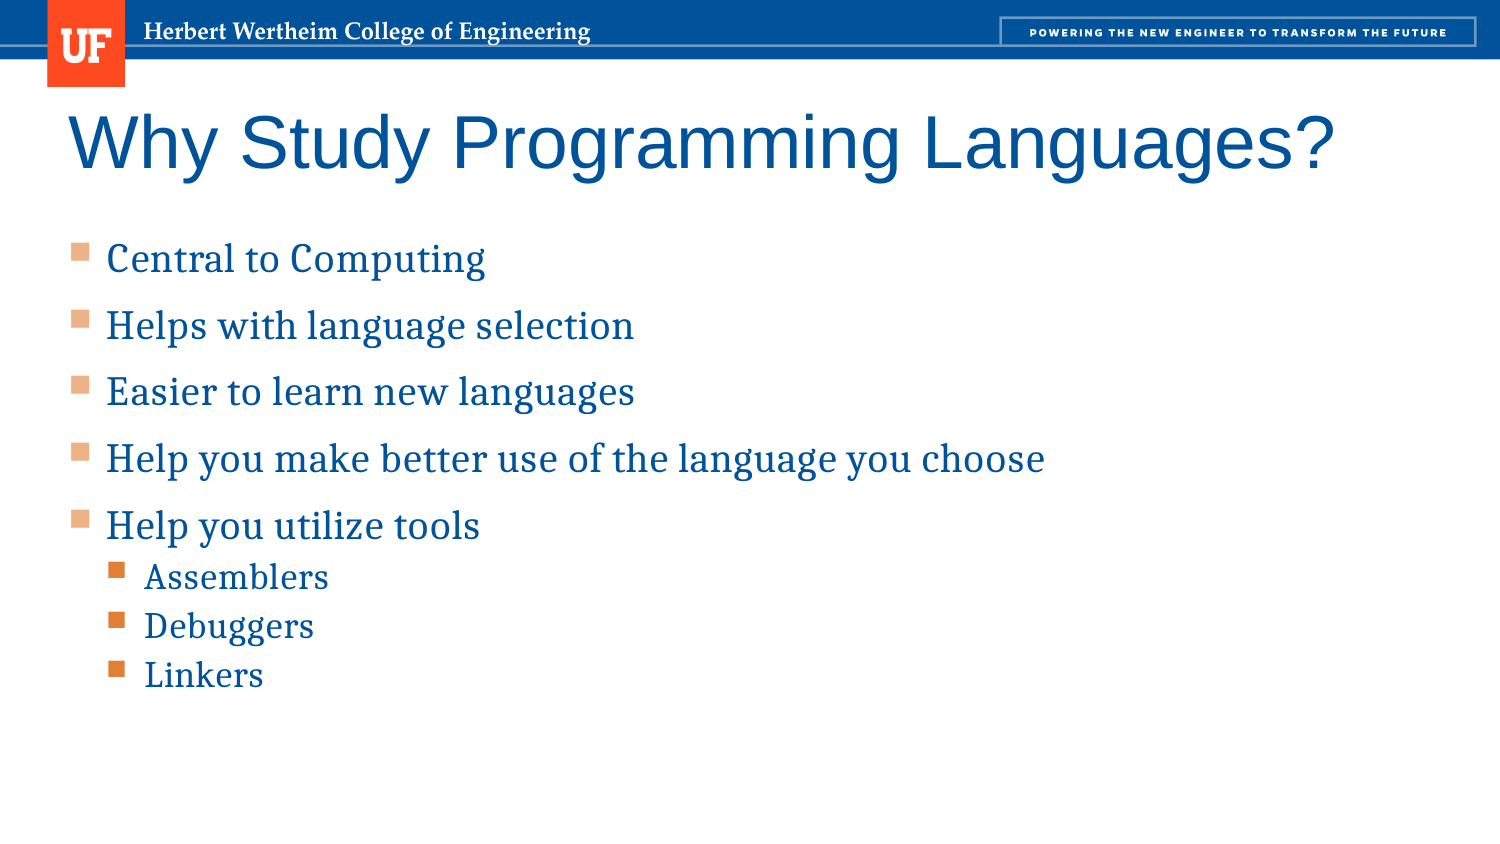

# Why Study Programming Languages?
Central to Computing
Helps with language selection
Easier to learn new languages
Help you make better use of the language you choose
Help you utilize tools
Assemblers
Debuggers
Linkers